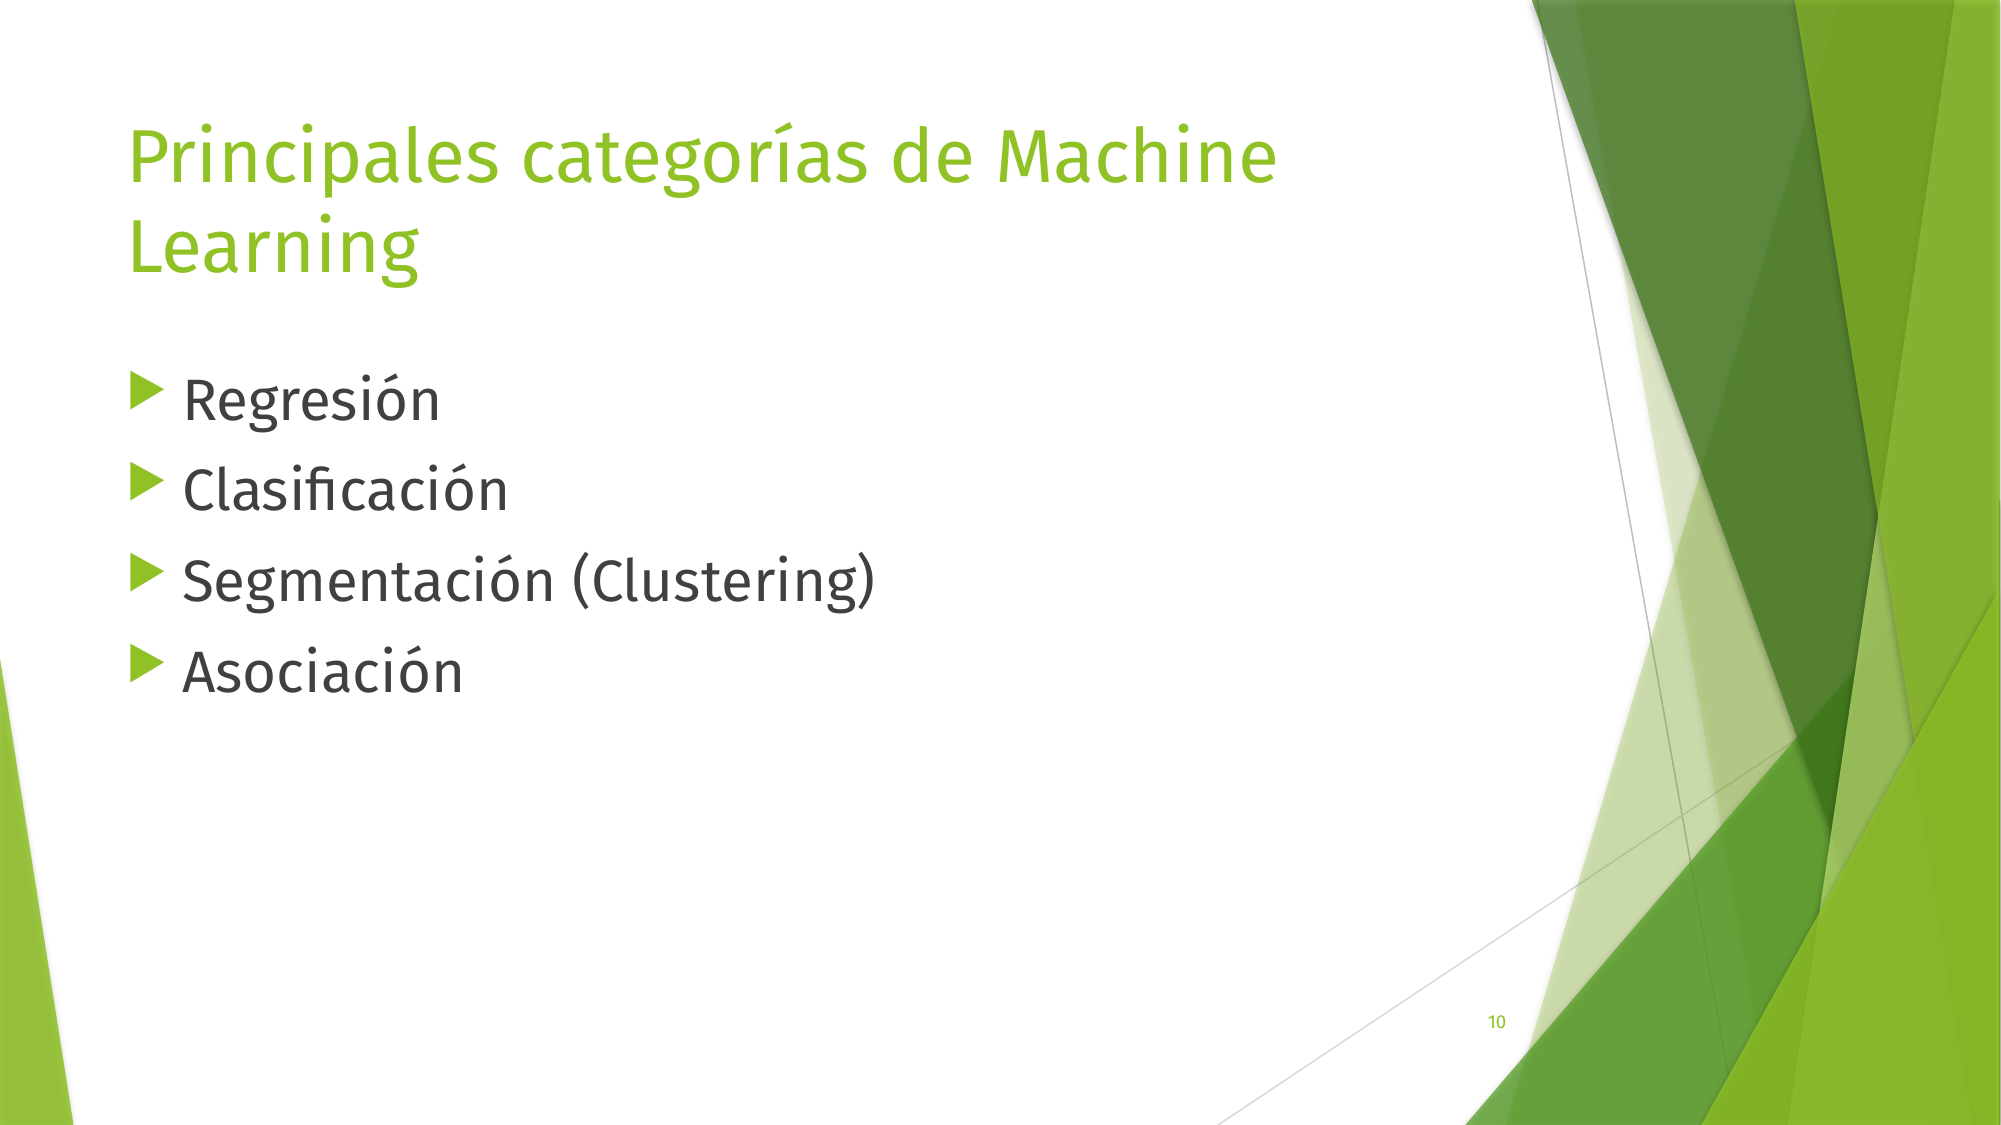

# Principales categorías de Machine Learning

Regresión
Clasificación
Segmentación (Clustering)
Asociación
10